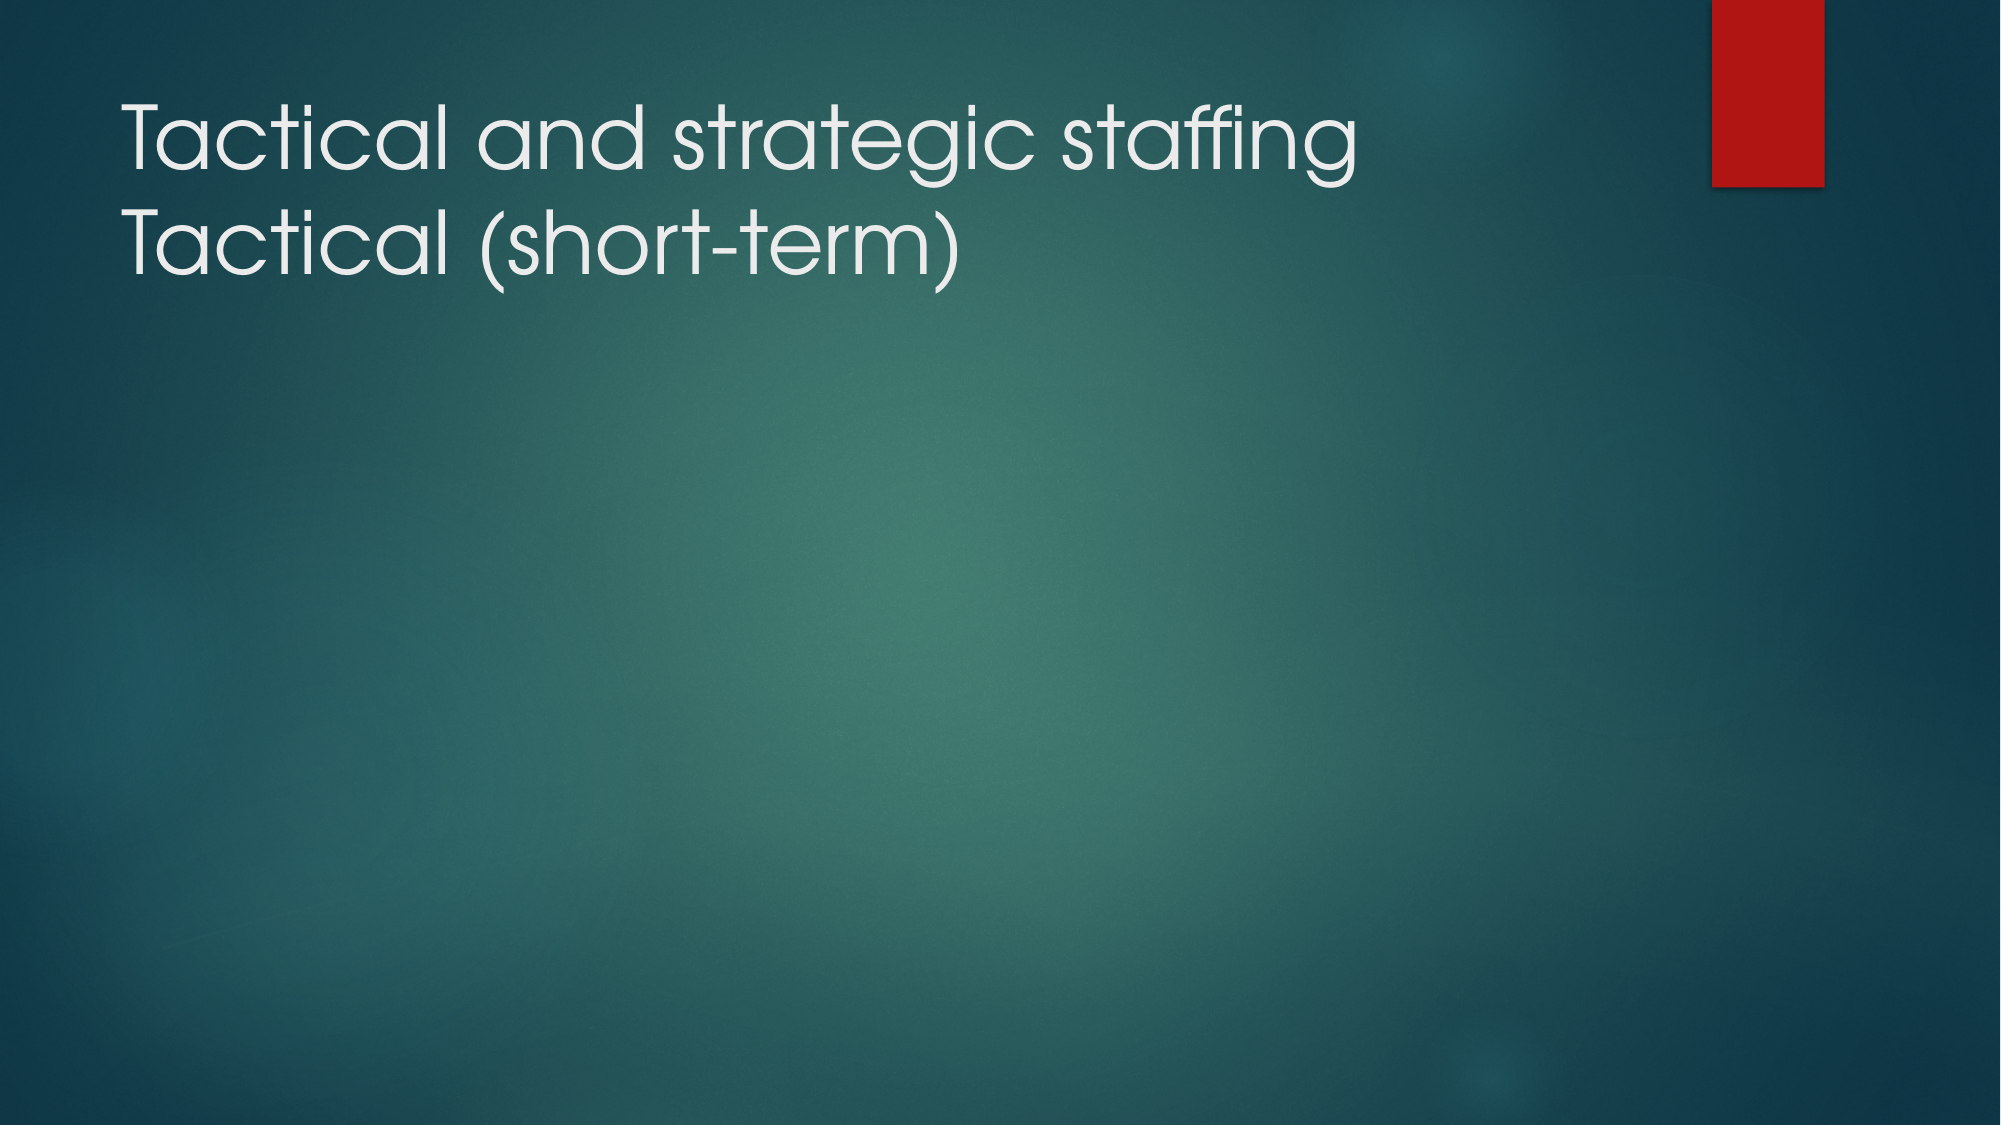

# Tactical and strategic staffing Tactical (short-term)